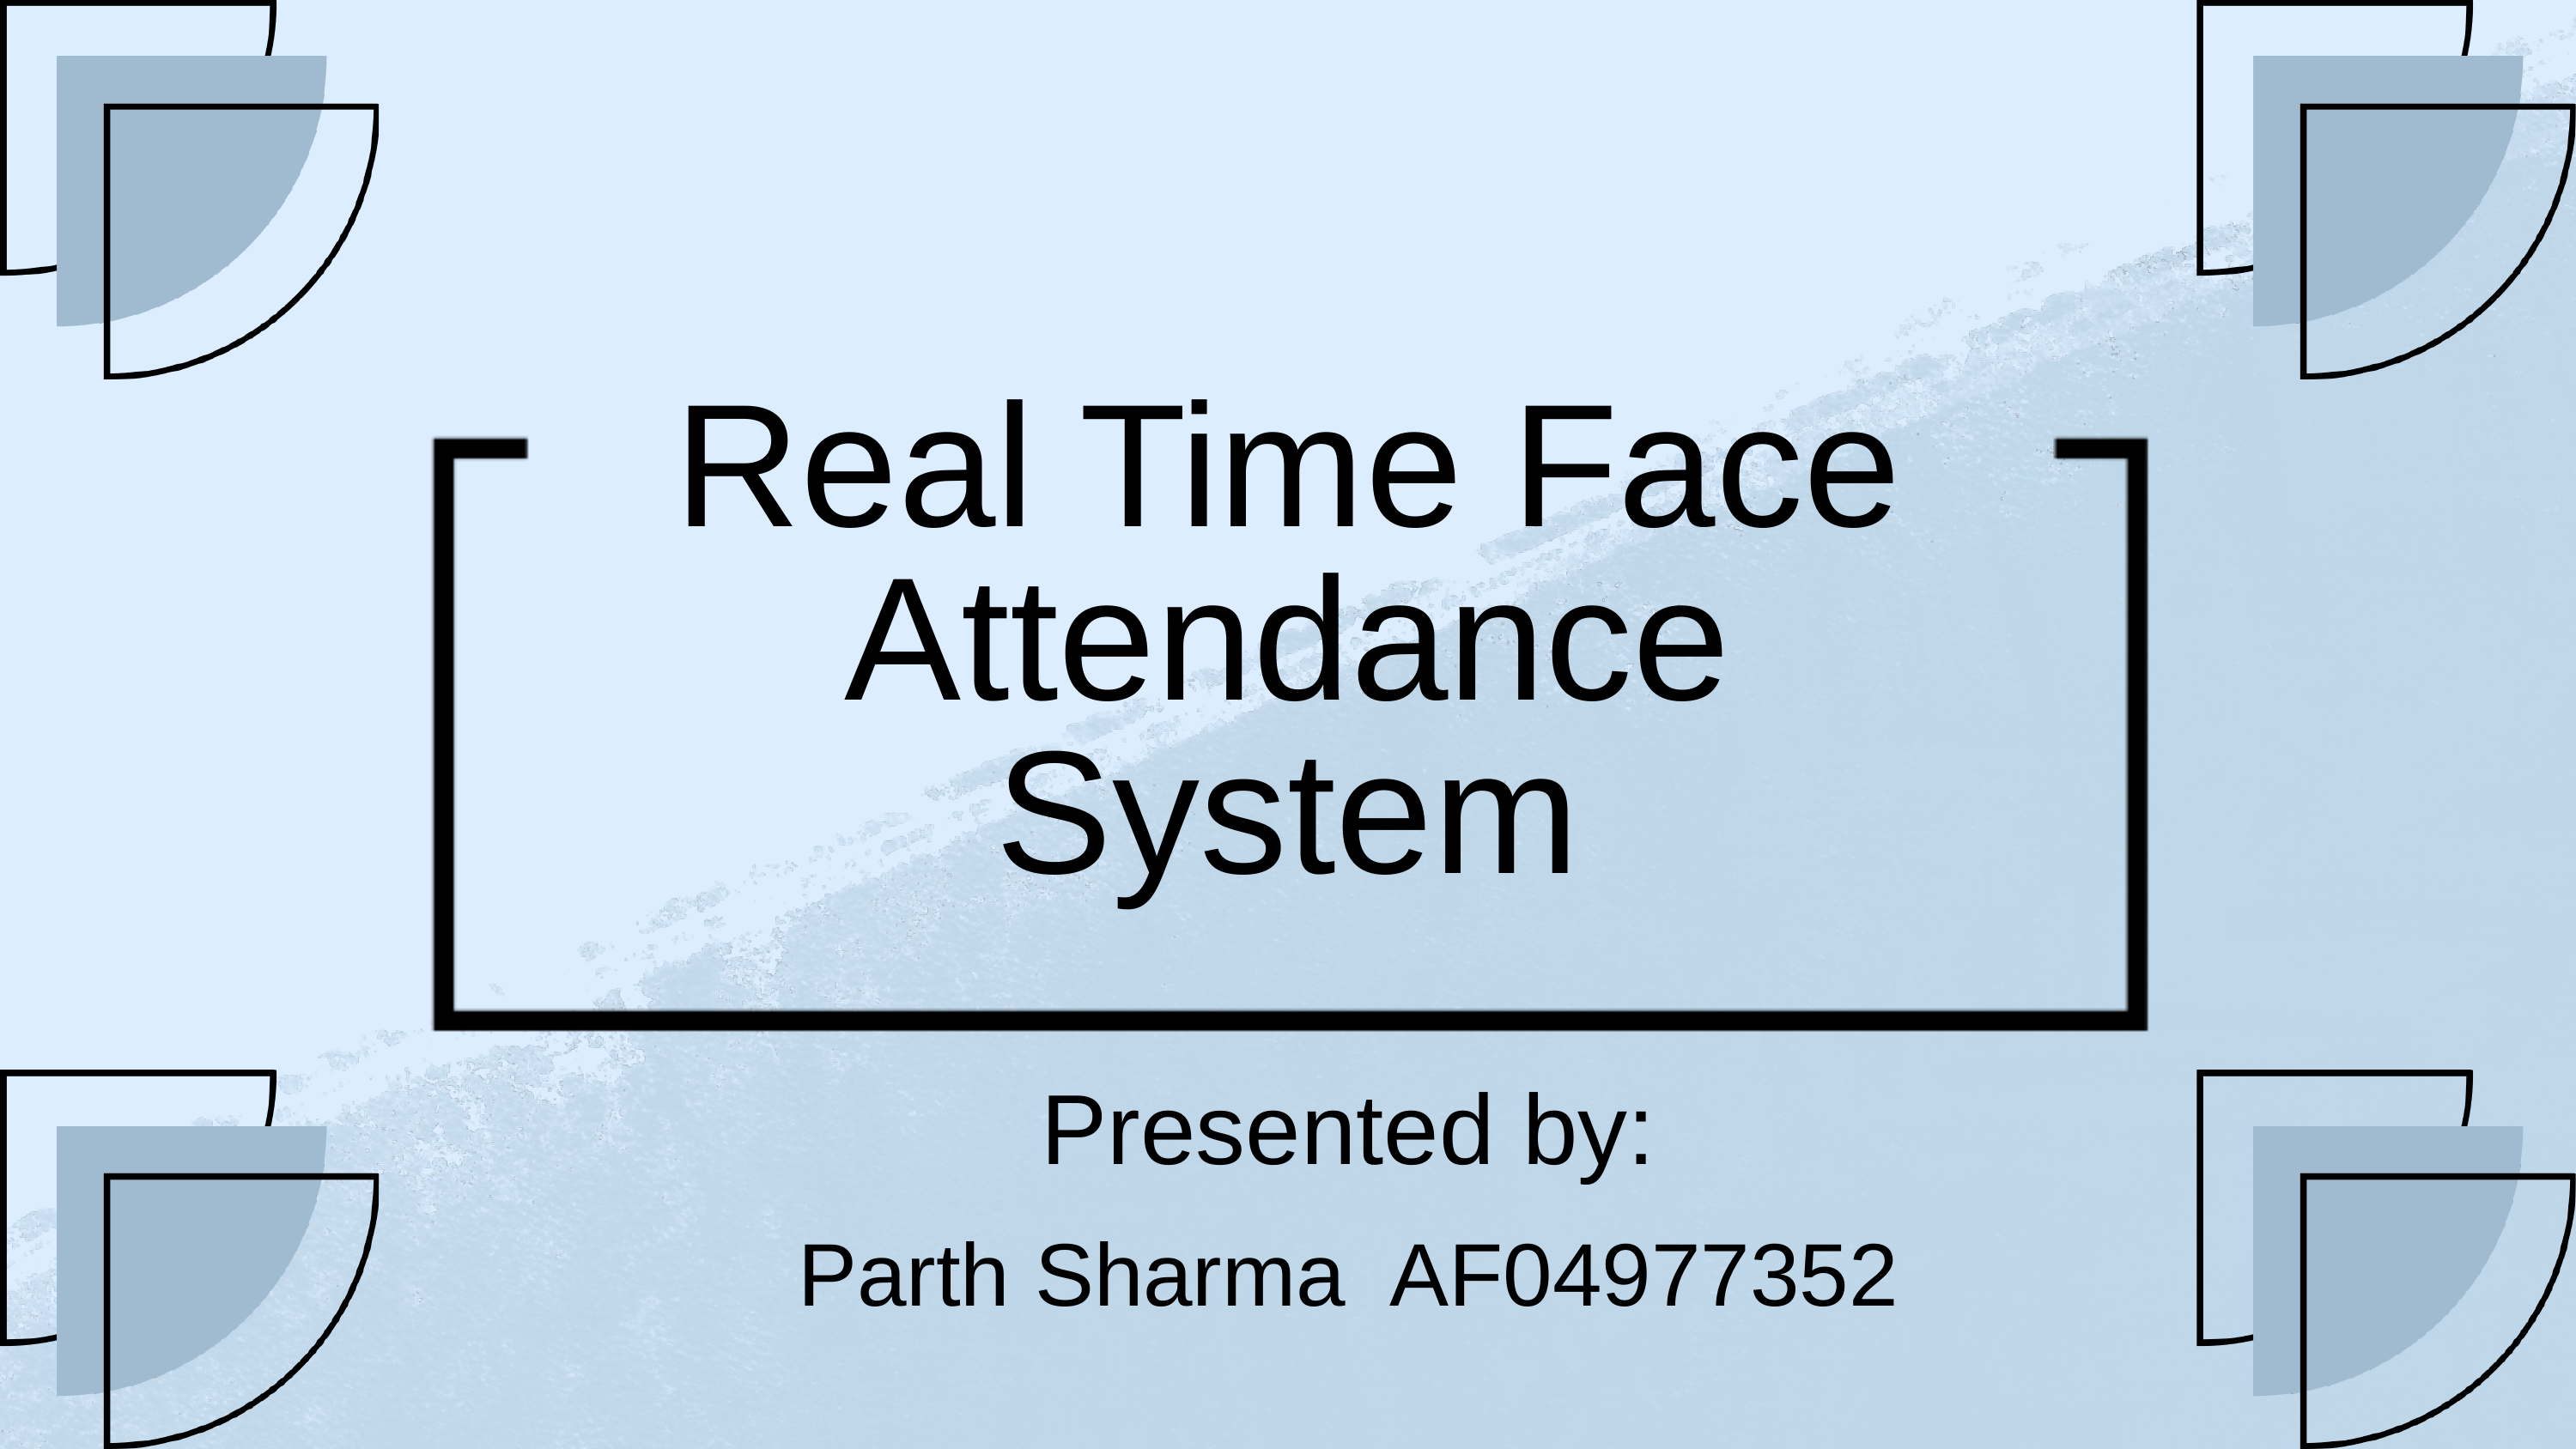

Real Time Face Attendance
System

Presented by:
Parth Sharma  AF04977352